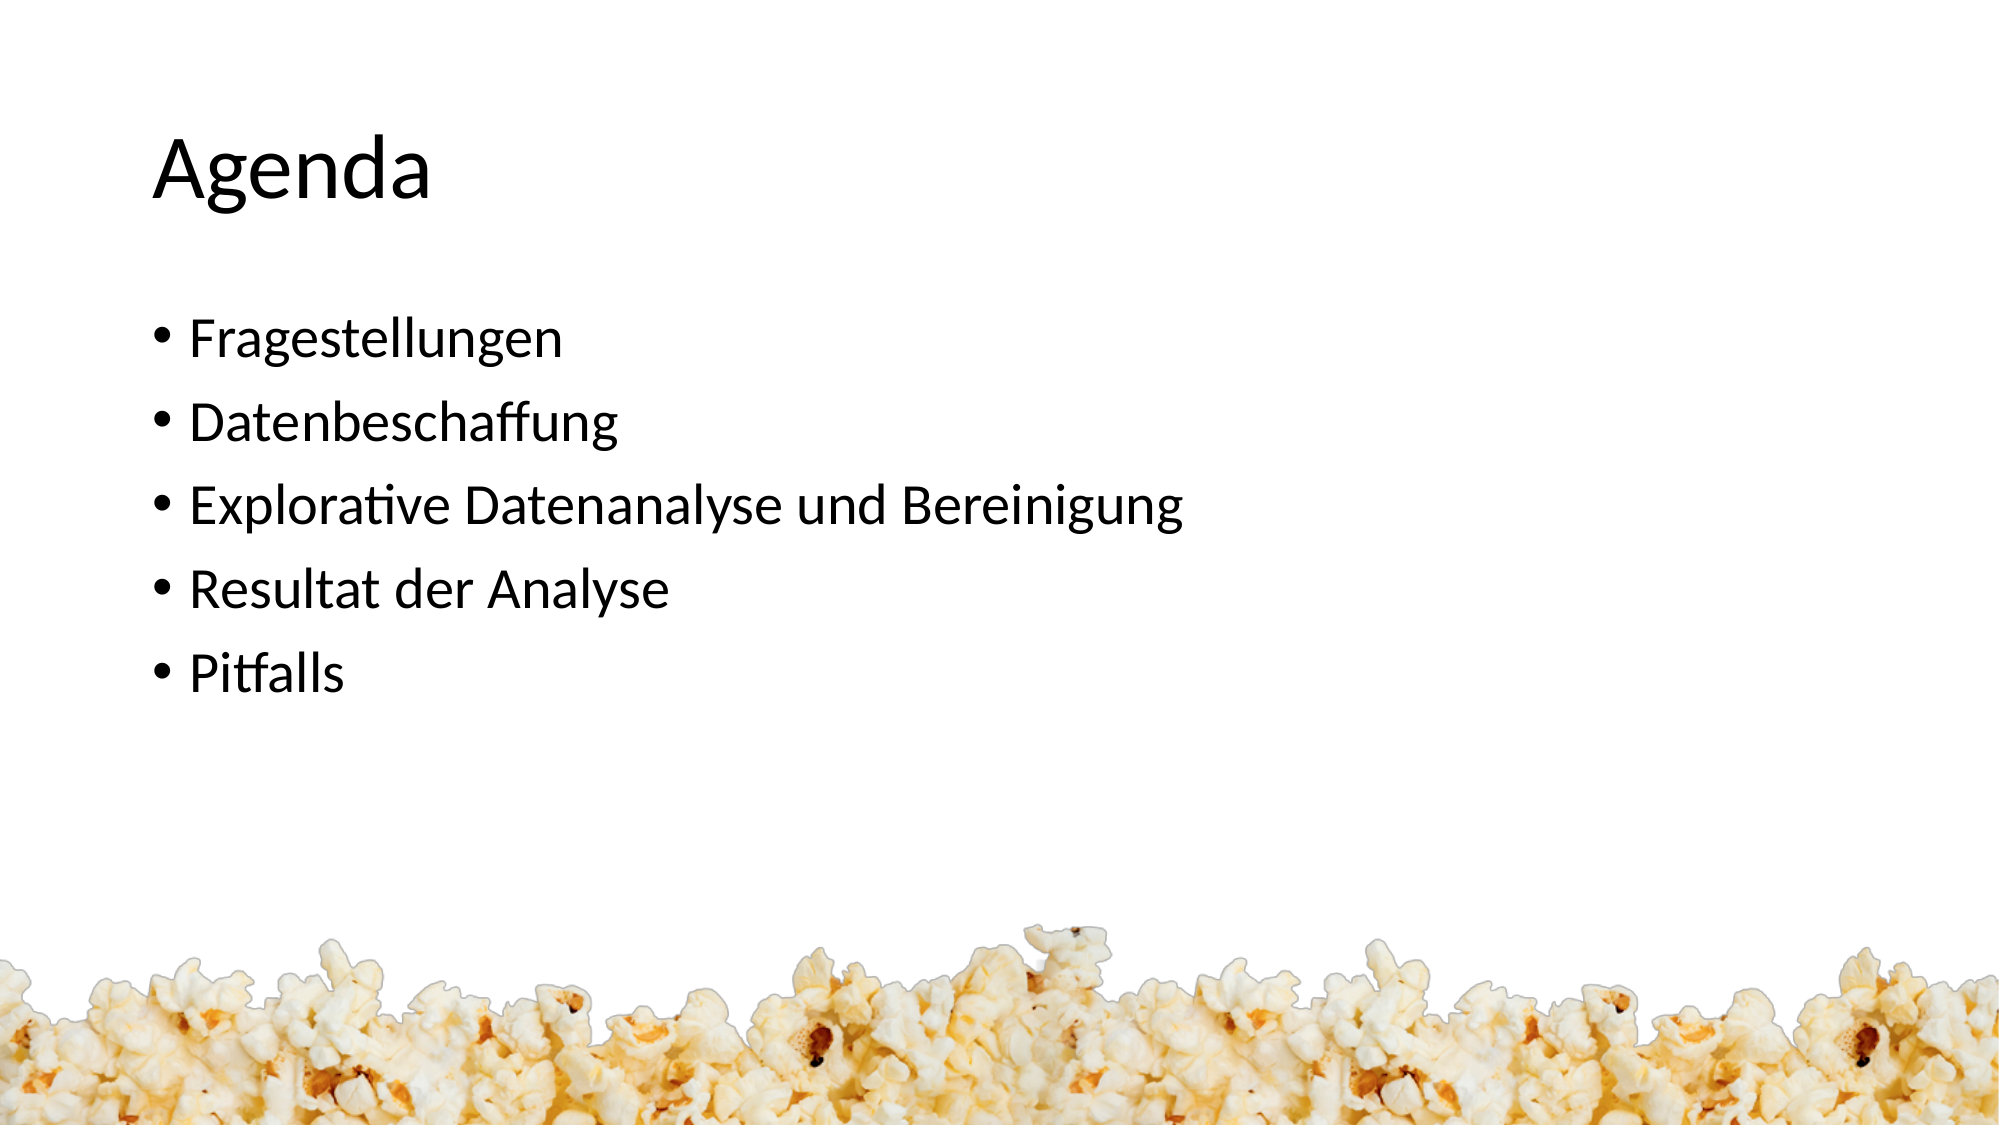

# Agenda
Fragestellungen
Datenbeschaffung
Explorative Datenanalyse und Bereinigung
Resultat der Analyse
Pitfalls